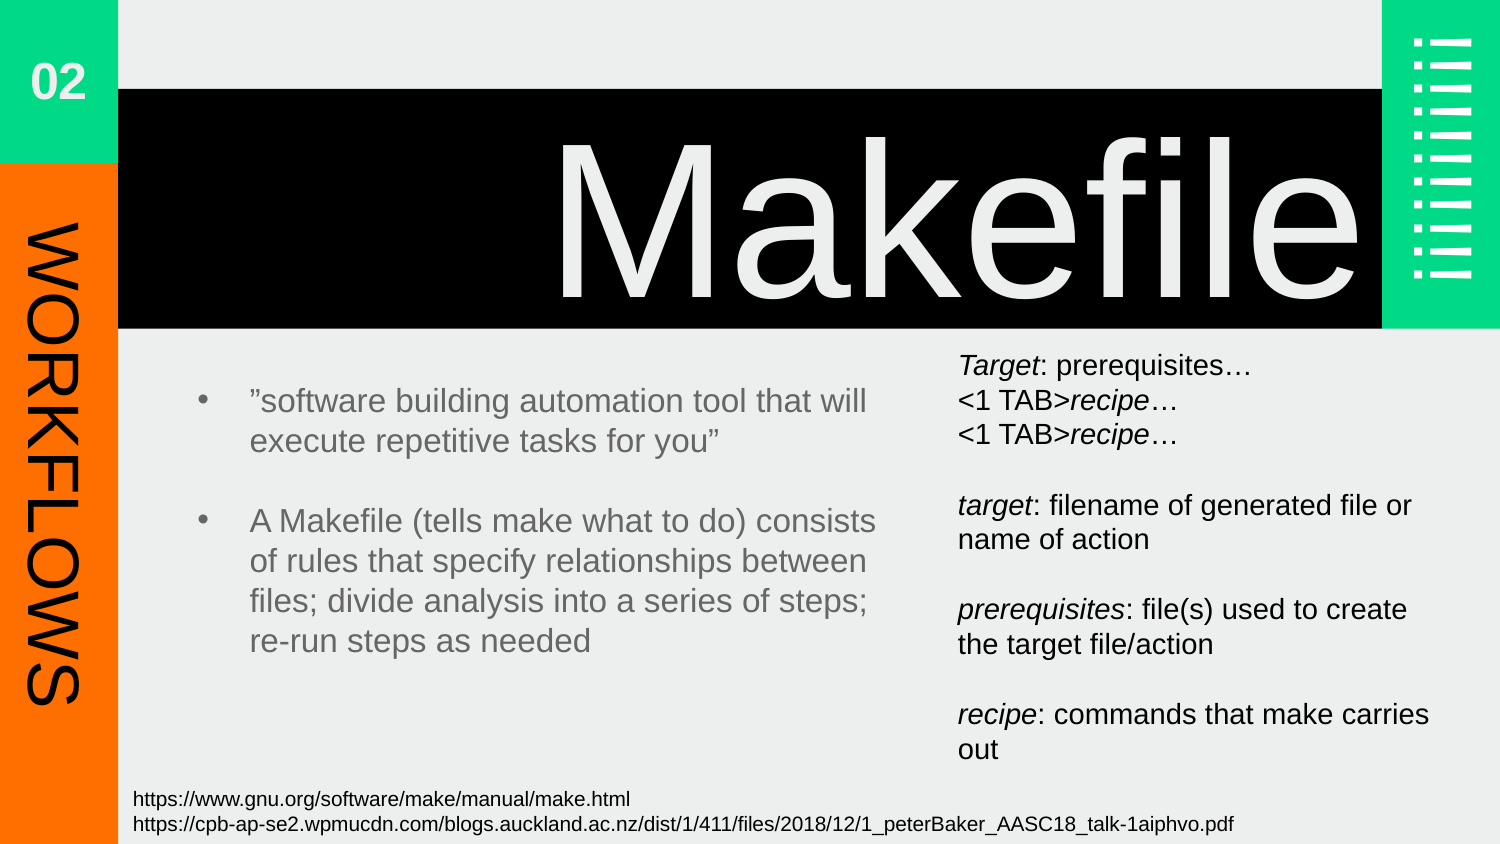

02
# Makefile
!!!!!!!!!!!
Target: prerequisites…
<1 TAB>recipe…
<1 TAB>recipe…

target: filename of generated file or name of action

prerequisites: file(s) used to create the target file/action

recipe: commands that make carries out
”software building automation tool that will execute repetitive tasks for you”

A Makefile (tells make what to do) consists of rules that specify relationships between files; divide analysis into a series of steps; re-run steps as needed
WORKFLOWS
https://www.gnu.org/software/make/manual/make.html
https://cpb-ap-se2.wpmucdn.com/blogs.auckland.ac.nz/dist/1/411/files/2018/12/1_peterBaker_AASC18_talk-1aiphvo.pdf